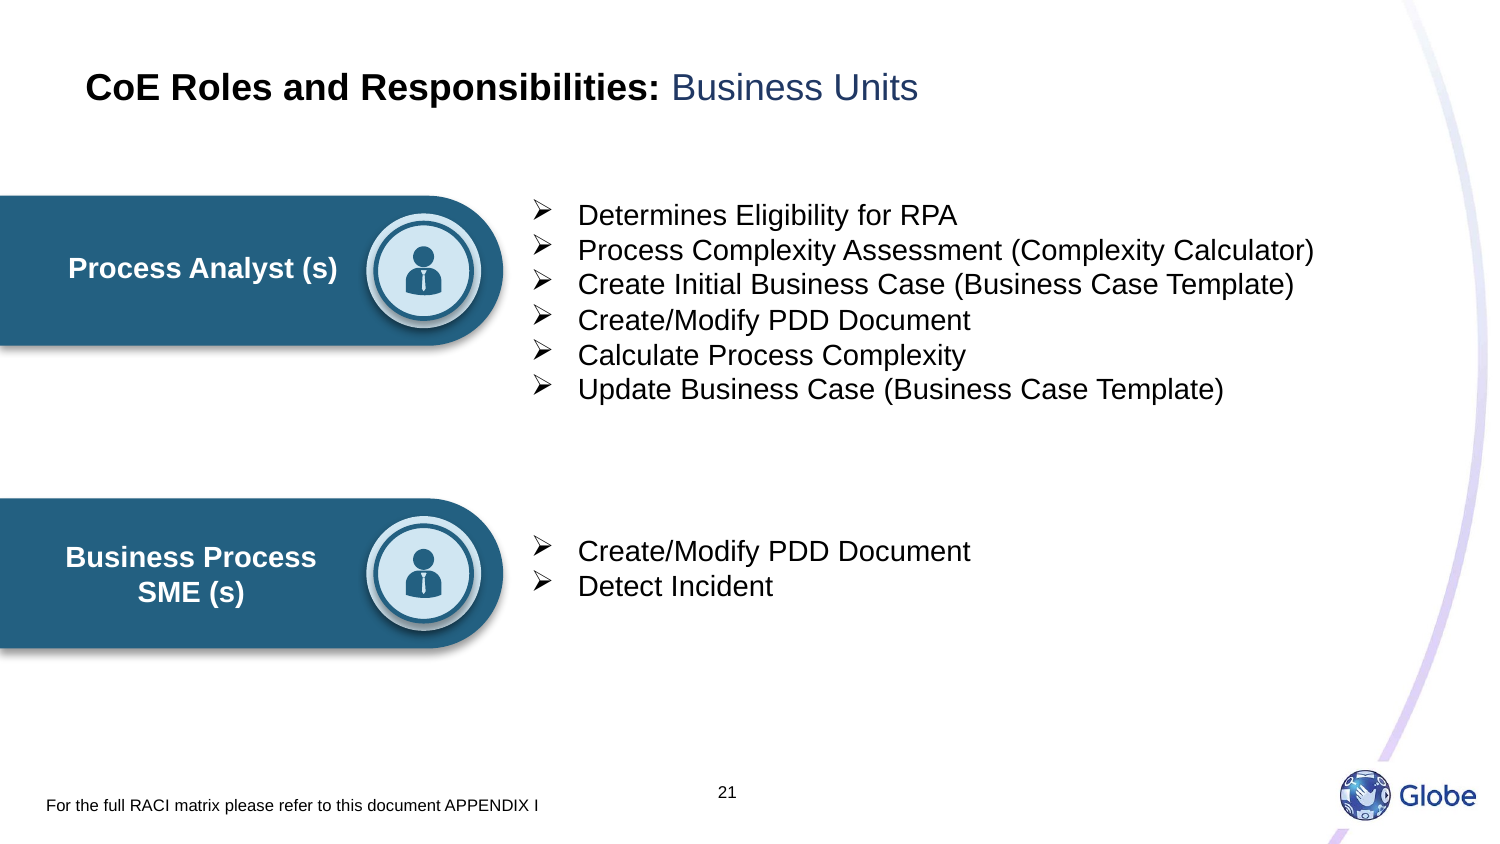

# CoE Roles and Responsibilities: Business Units
Determines Eligibility for RPA
Process Complexity Assessment (Complexity Calculator)
Create Initial Business Case (Business Case Template)
Create/Modify PDD Document
Calculate Process Complexity
Update Business Case (Business Case Template)

Process Analyst (s)

Business Process SME (s)
Create/Modify PDD Document
Detect Incident
For the full RACI matrix please refer to this document APPENDIX I